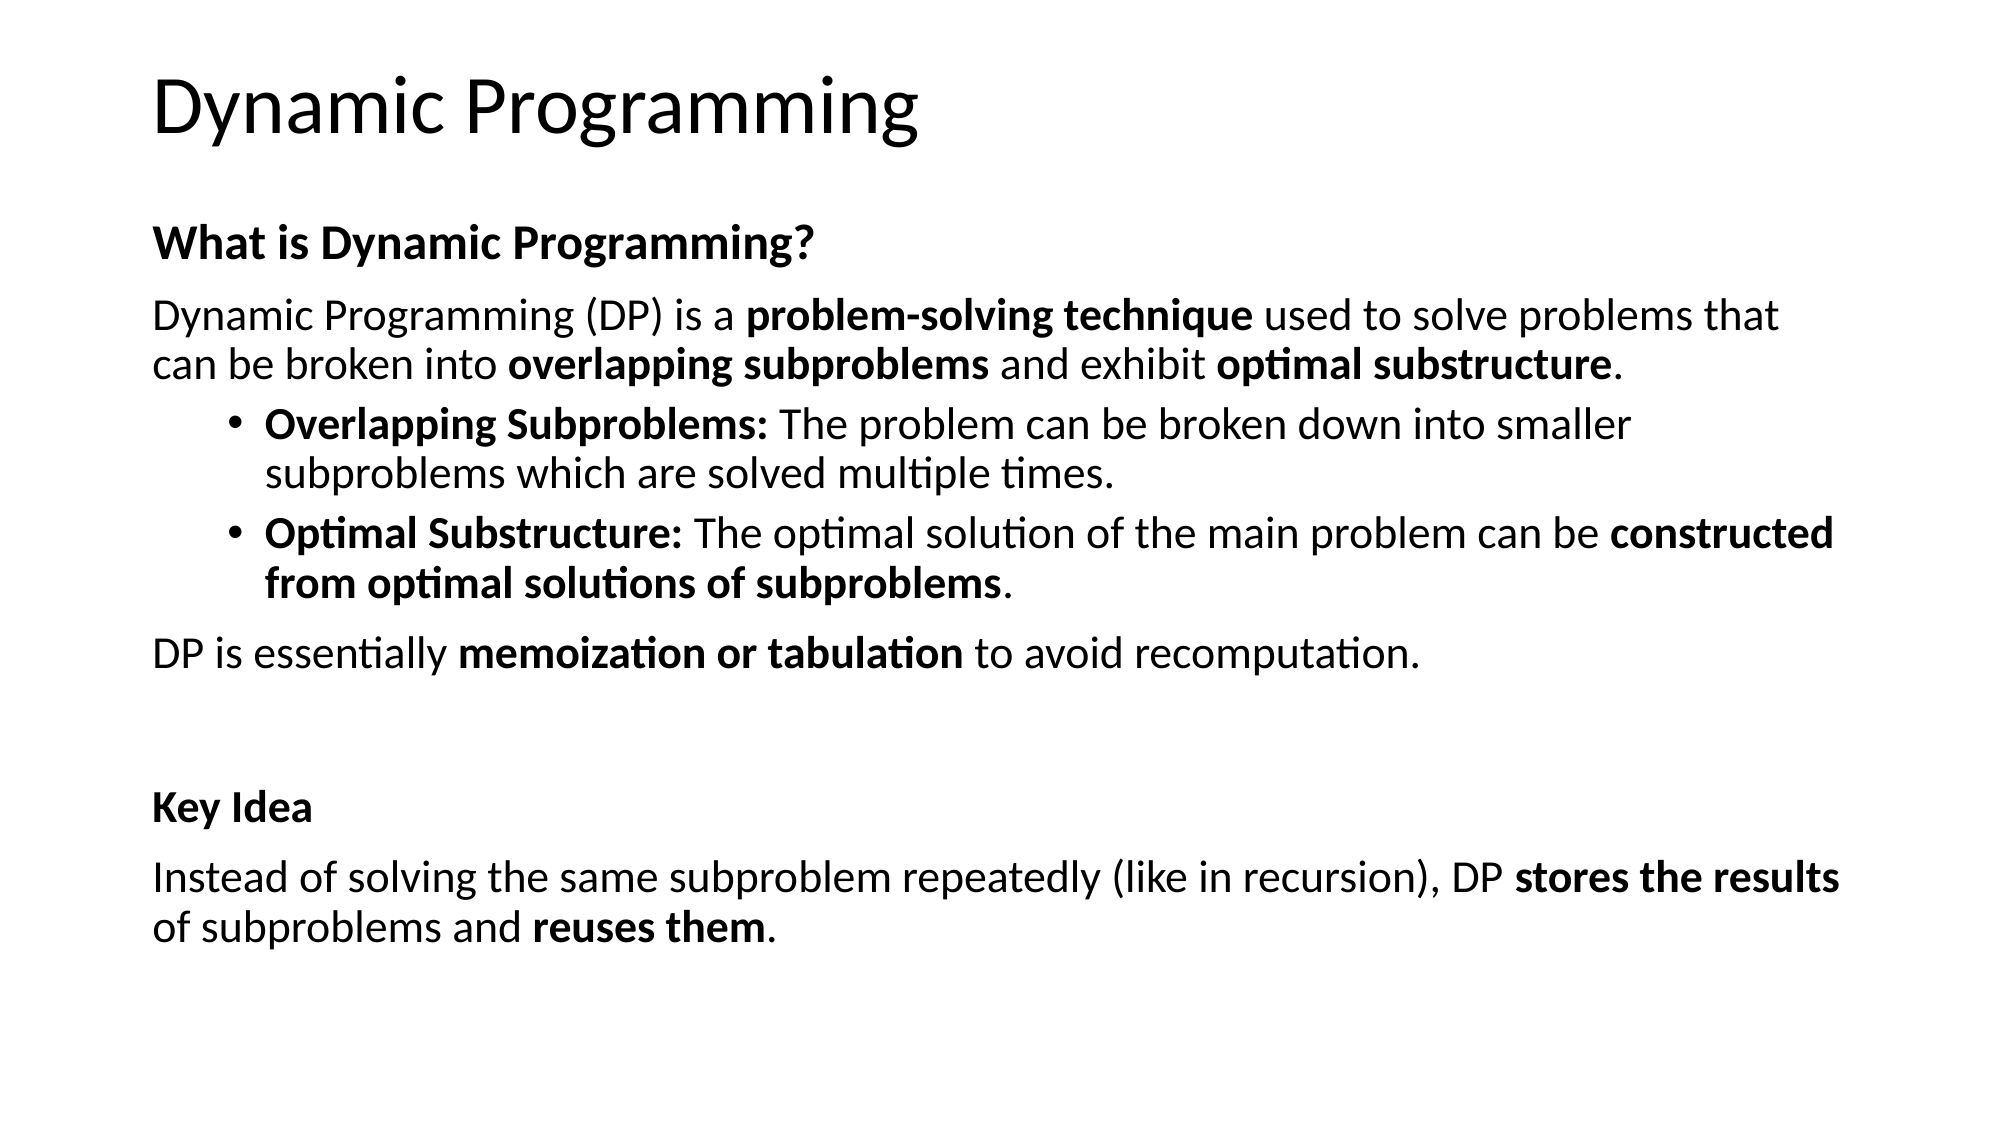

# Dynamic Programming
What is Dynamic Programming?
Dynamic Programming (DP) is a problem-solving technique used to solve problems that can be broken into overlapping subproblems and exhibit optimal substructure.
Overlapping Subproblems: The problem can be broken down into smaller subproblems which are solved multiple times.
Optimal Substructure: The optimal solution of the main problem can be constructed from optimal solutions of subproblems.
DP is essentially memoization or tabulation to avoid recomputation.

Key Idea
Instead of solving the same subproblem repeatedly (like in recursion), DP stores the results of subproblems and reuses them.